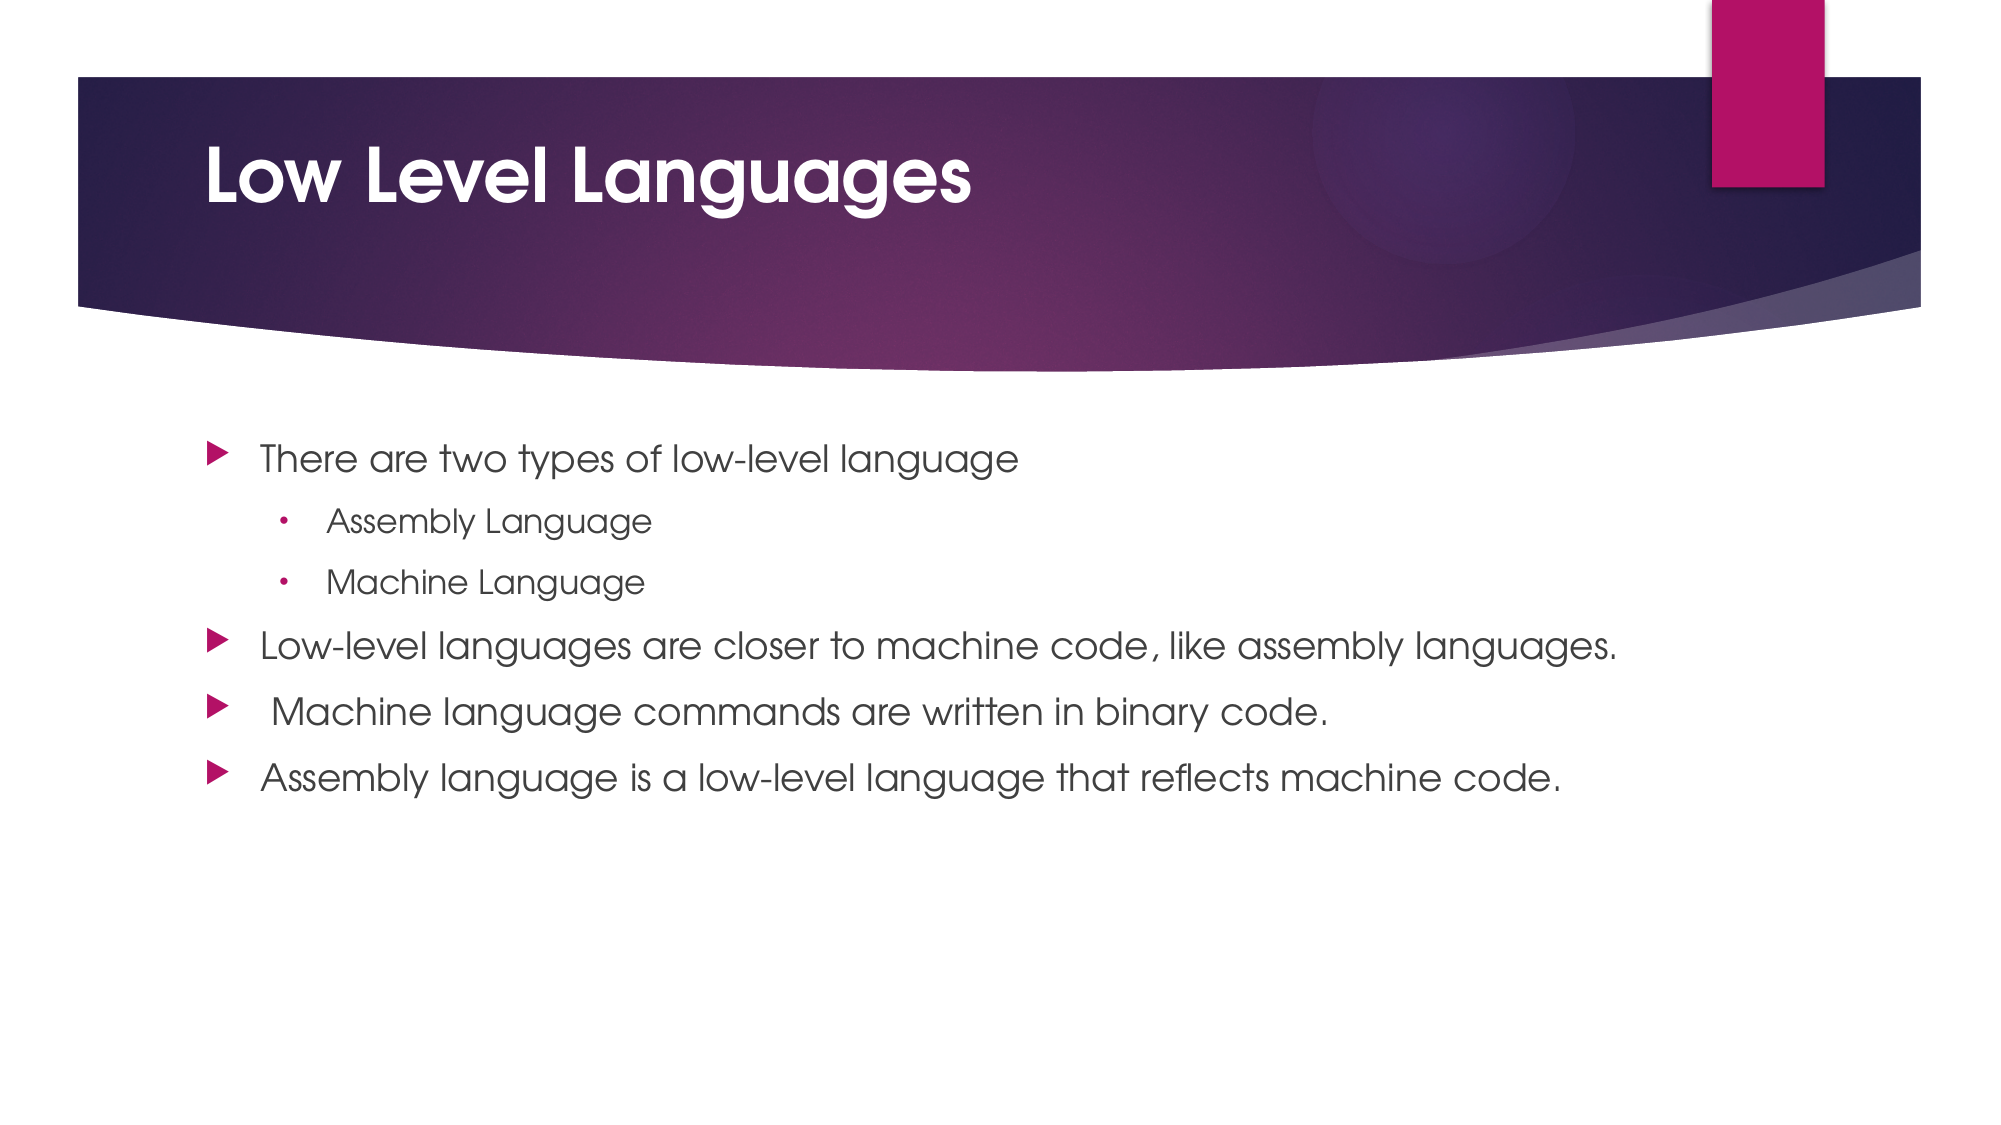

# Low Level Languages
There are two types of low-level language
Assembly Language
Machine Language
Low-level languages are closer to machine code, like assembly languages.
 Machine language commands are written in binary code.
Assembly language is a low-level language that reflects machine code.